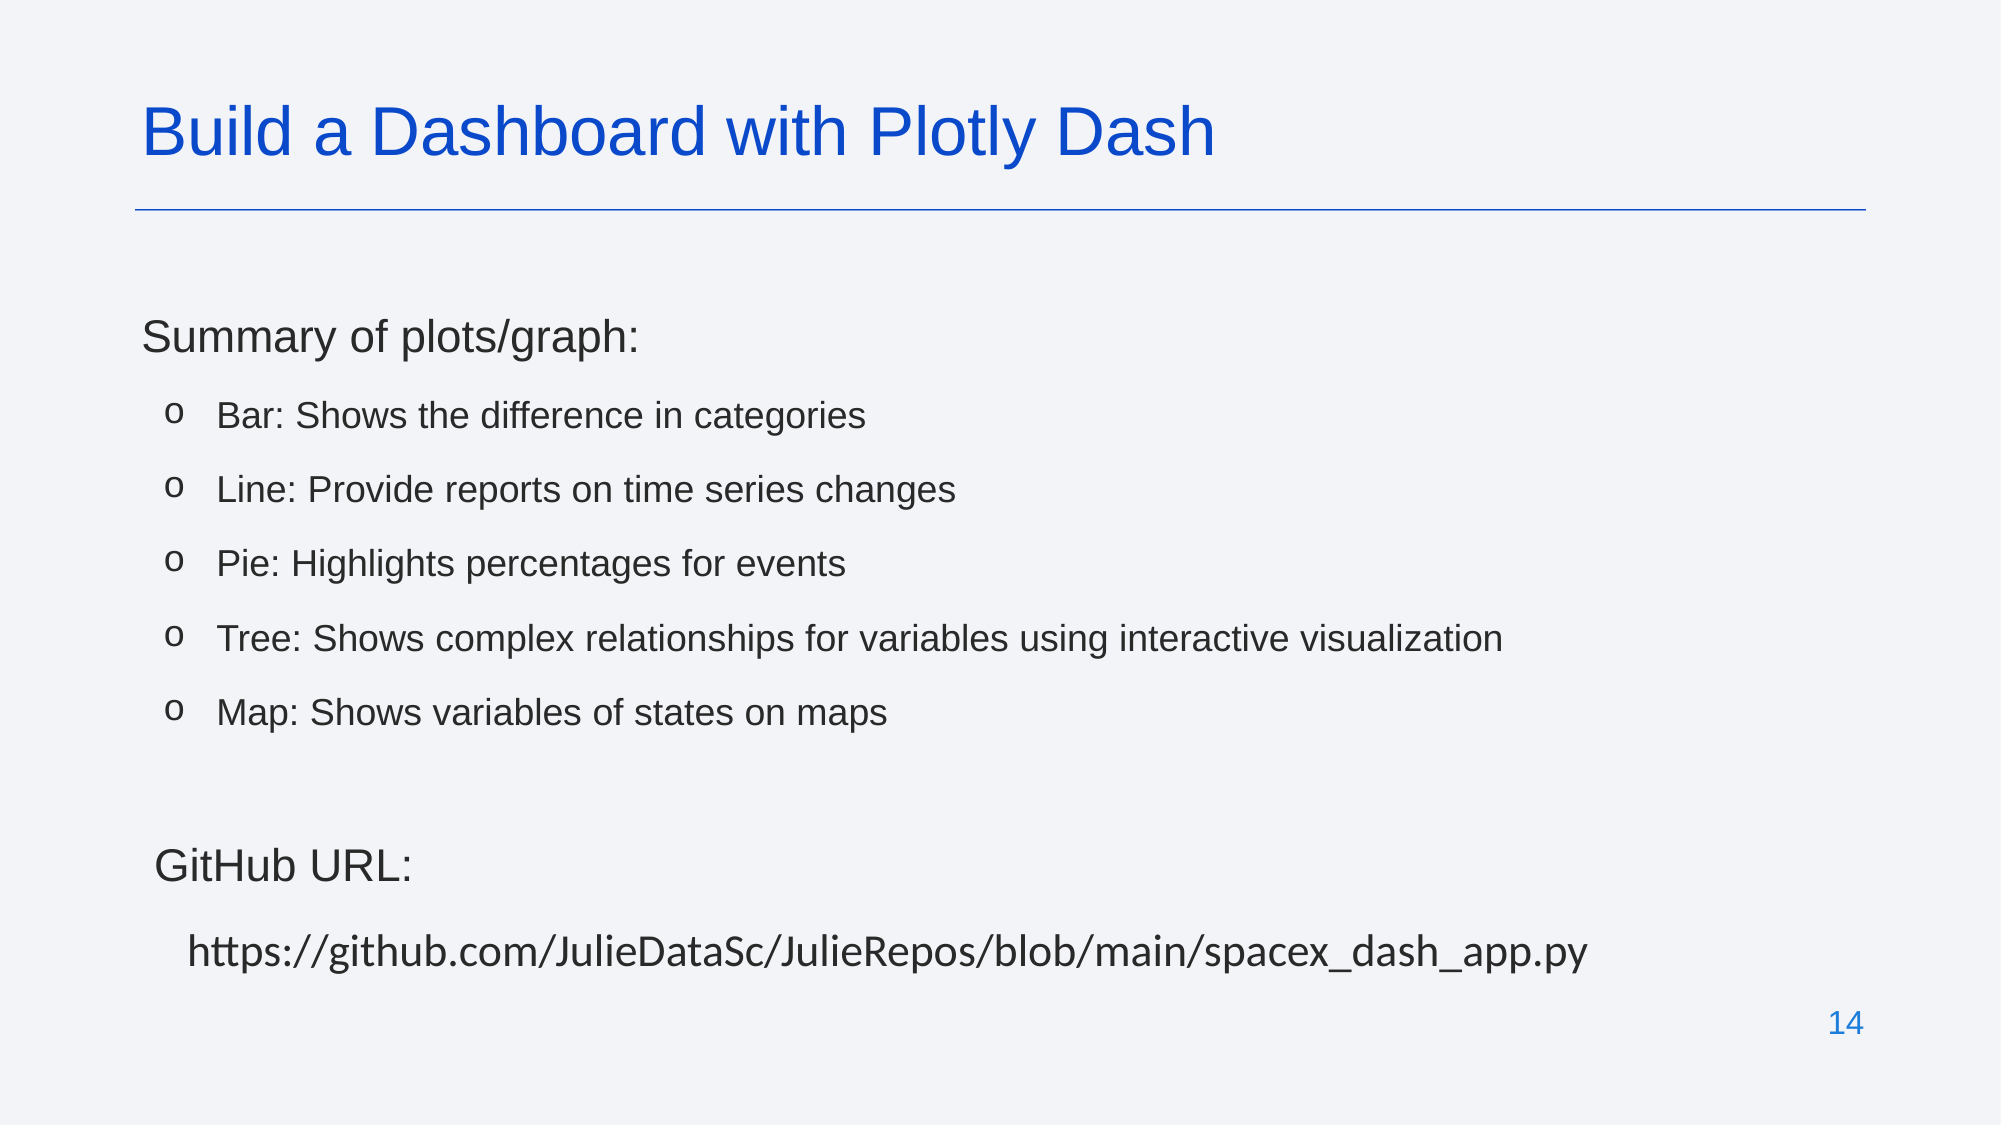

Build a Dashboard with Plotly Dash
Summary of plots/graph:
Bar: Shows the difference in categories
Line: Provide reports on time series changes
Pie: Highlights percentages for events
Tree: Shows complex relationships for variables using interactive visualization
Map: Shows variables of states on maps

 GitHub URL:
 https://github.com/JulieDataSc/JulieRepos/blob/main/spacex_dash_app.py

14